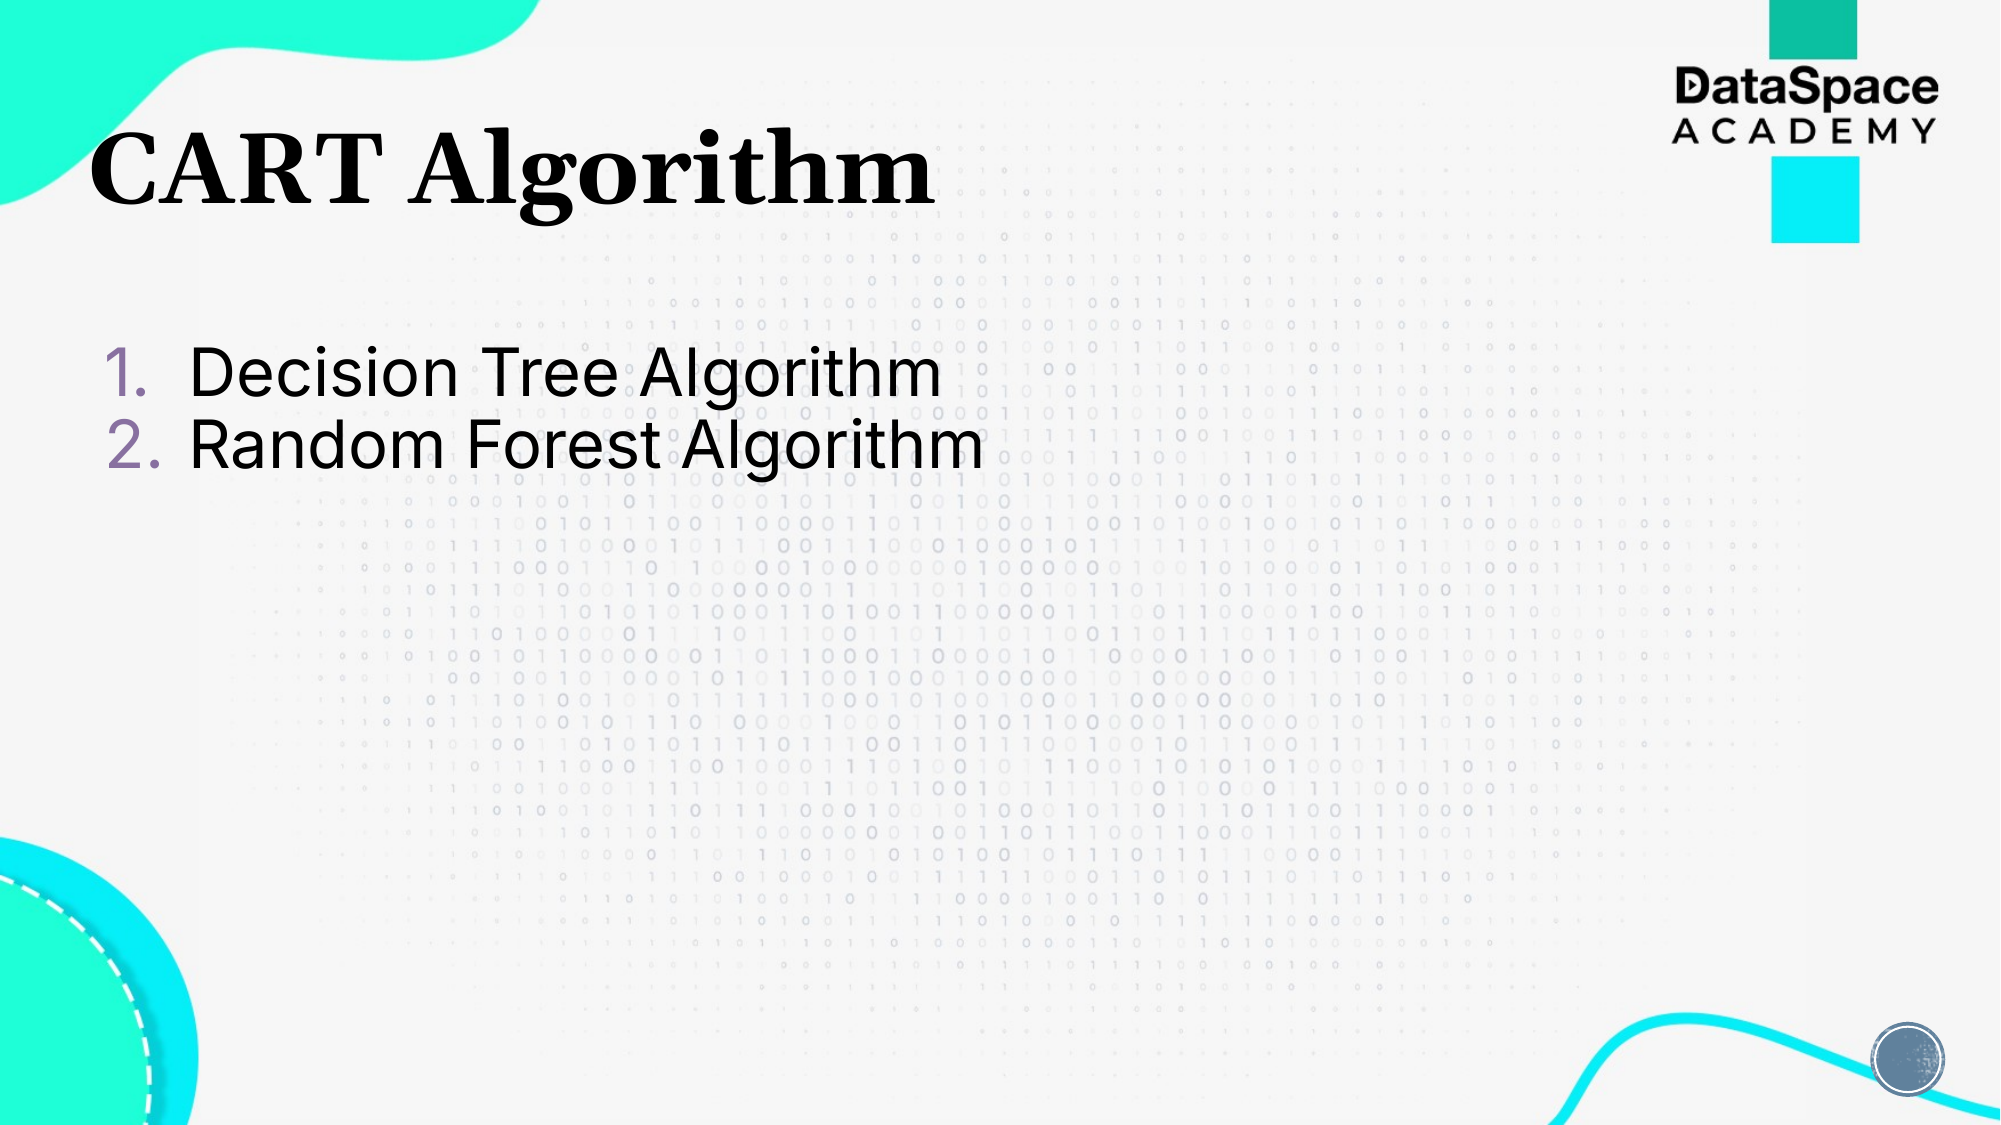

# CART Algorithm
Decision Tree Algorithm
Random Forest Algorithm